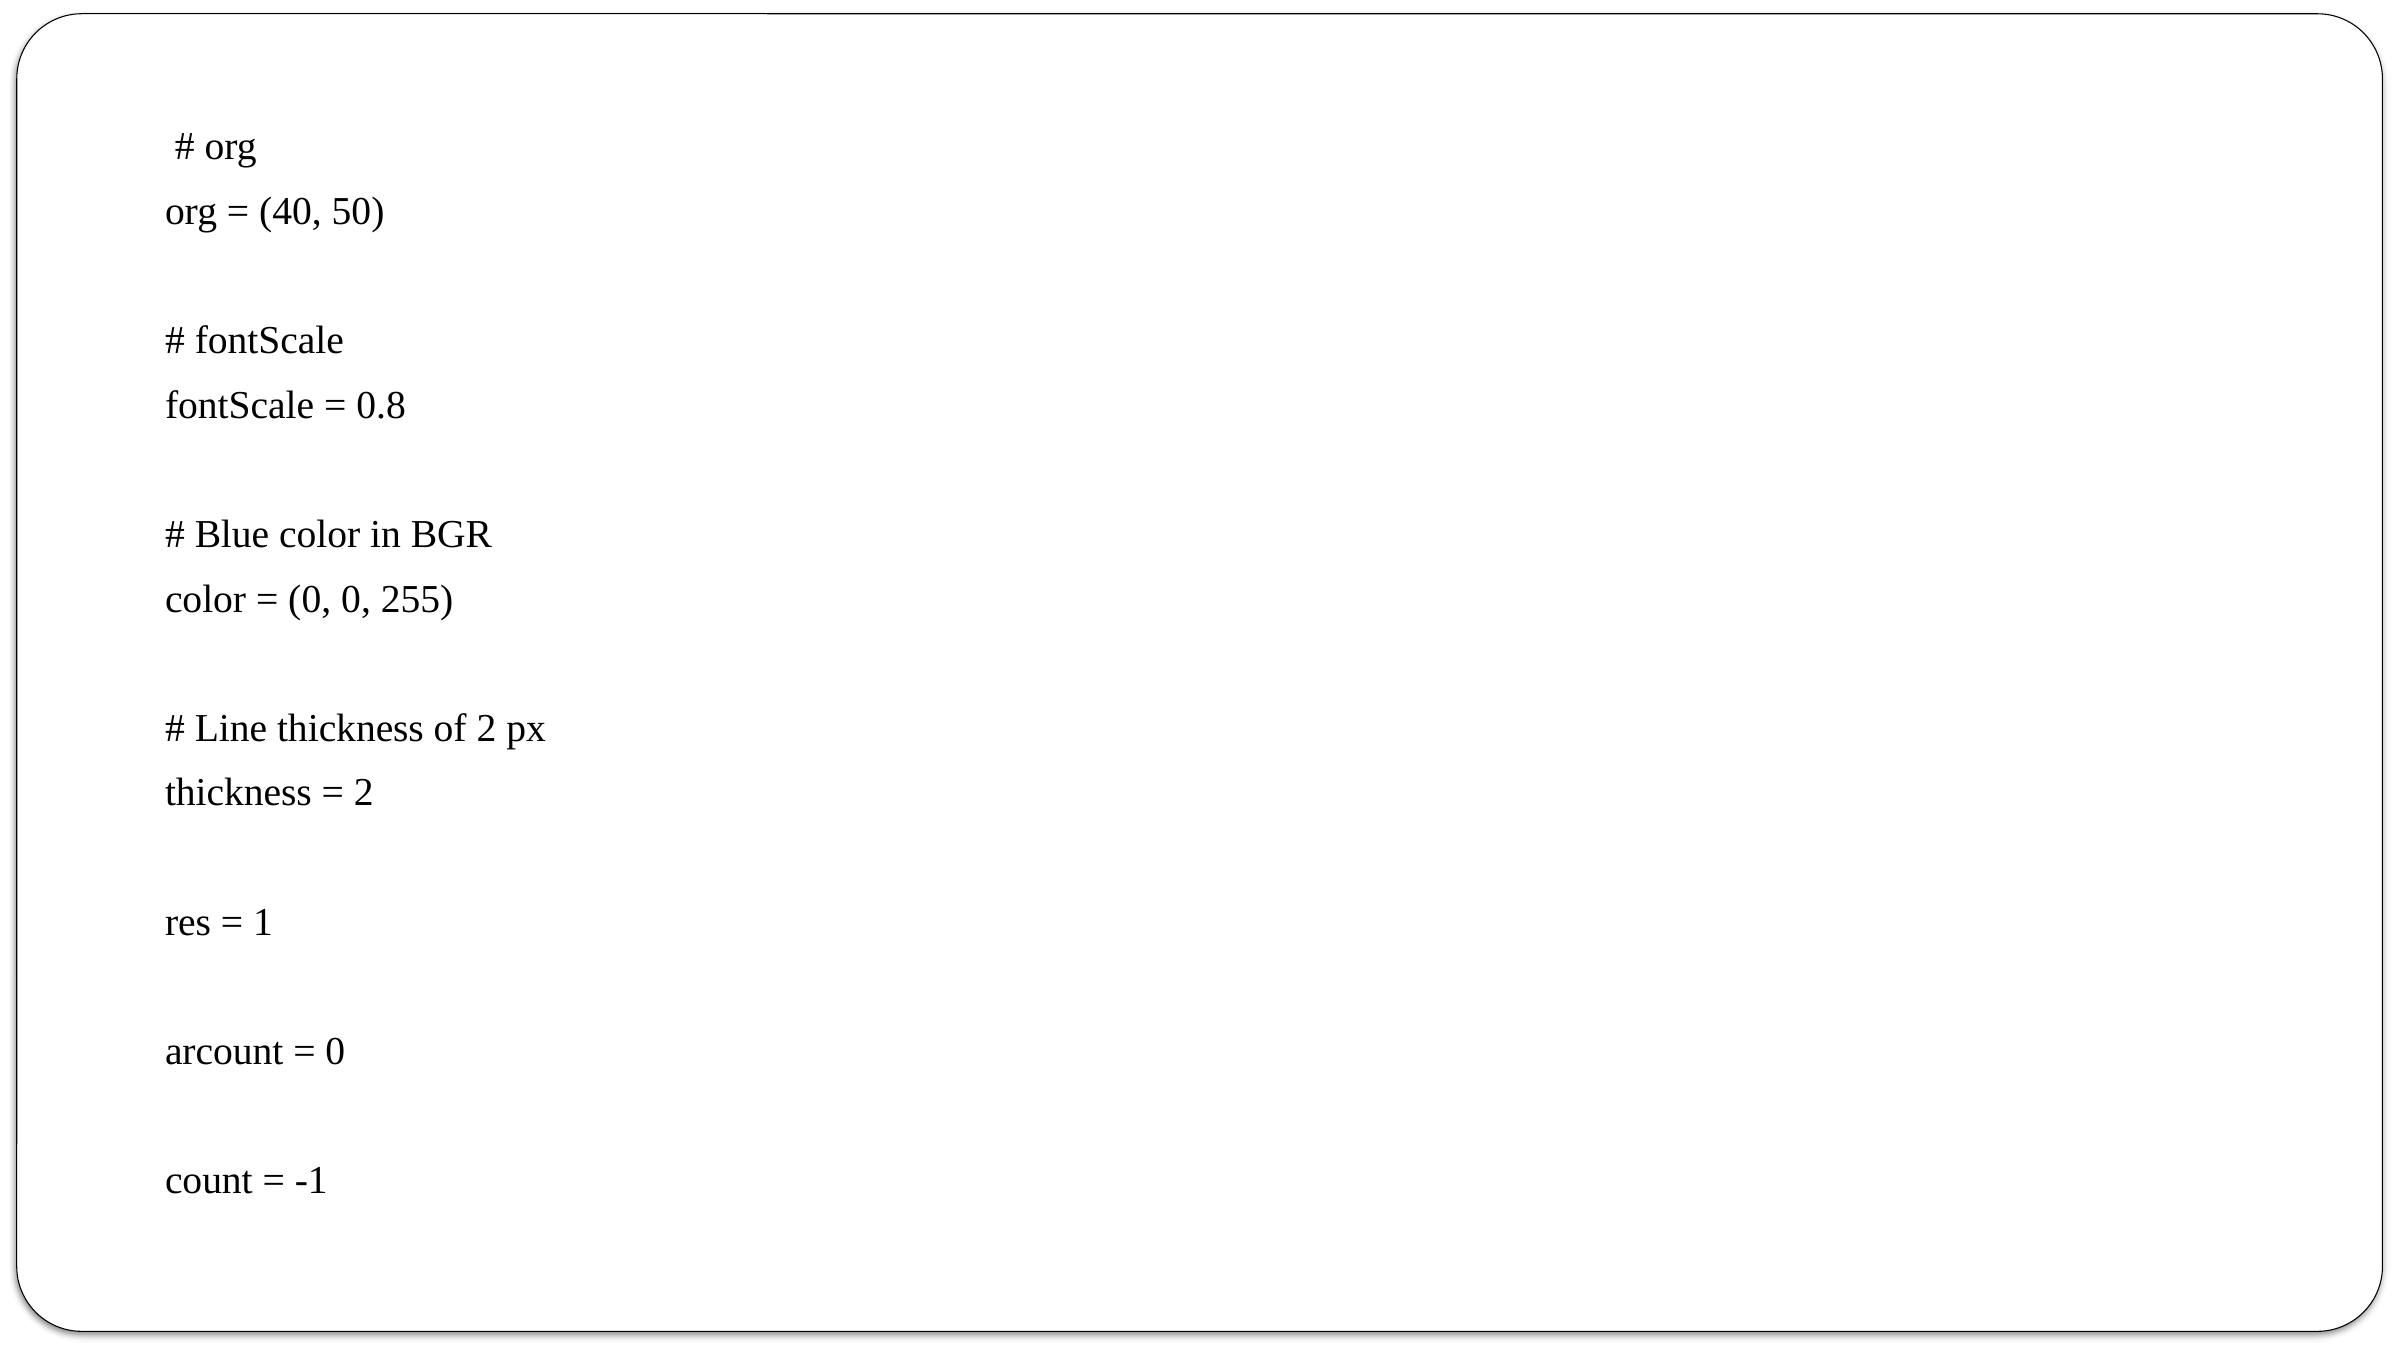

# org
org = (40, 50)

# fontScale
fontScale = 0.8

# Blue color in BGR
color = (0, 0, 255)

# Line thickness of 2 px
thickness = 2

res = 1

arcount = 0

count = -1